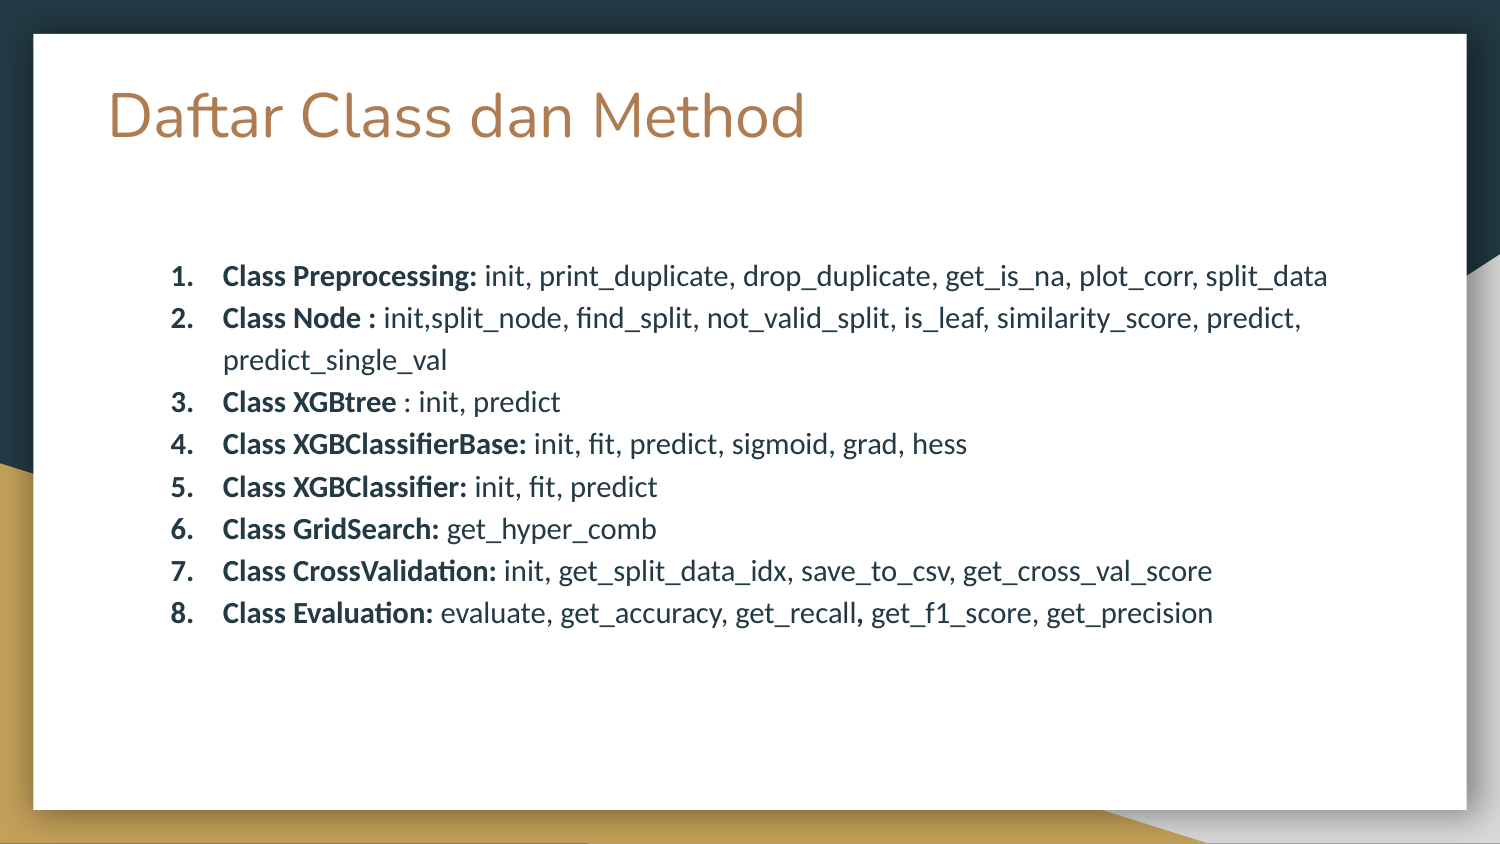

# Daftar Class dan Method
Class Preprocessing: init, print_duplicate, drop_duplicate, get_is_na, plot_corr, split_data
Class Node : init,split_node, find_split, not_valid_split, is_leaf, similarity_score, predict, predict_single_val
Class XGBtree : init, predict
Class XGBClassifierBase: init, fit, predict, sigmoid, grad, hess
Class XGBClassifier: init, fit, predict
Class GridSearch: get_hyper_comb
Class CrossValidation: init, get_split_data_idx, save_to_csv, get_cross_val_score
Class Evaluation: evaluate, get_accuracy, get_recall, get_f1_score, get_precision